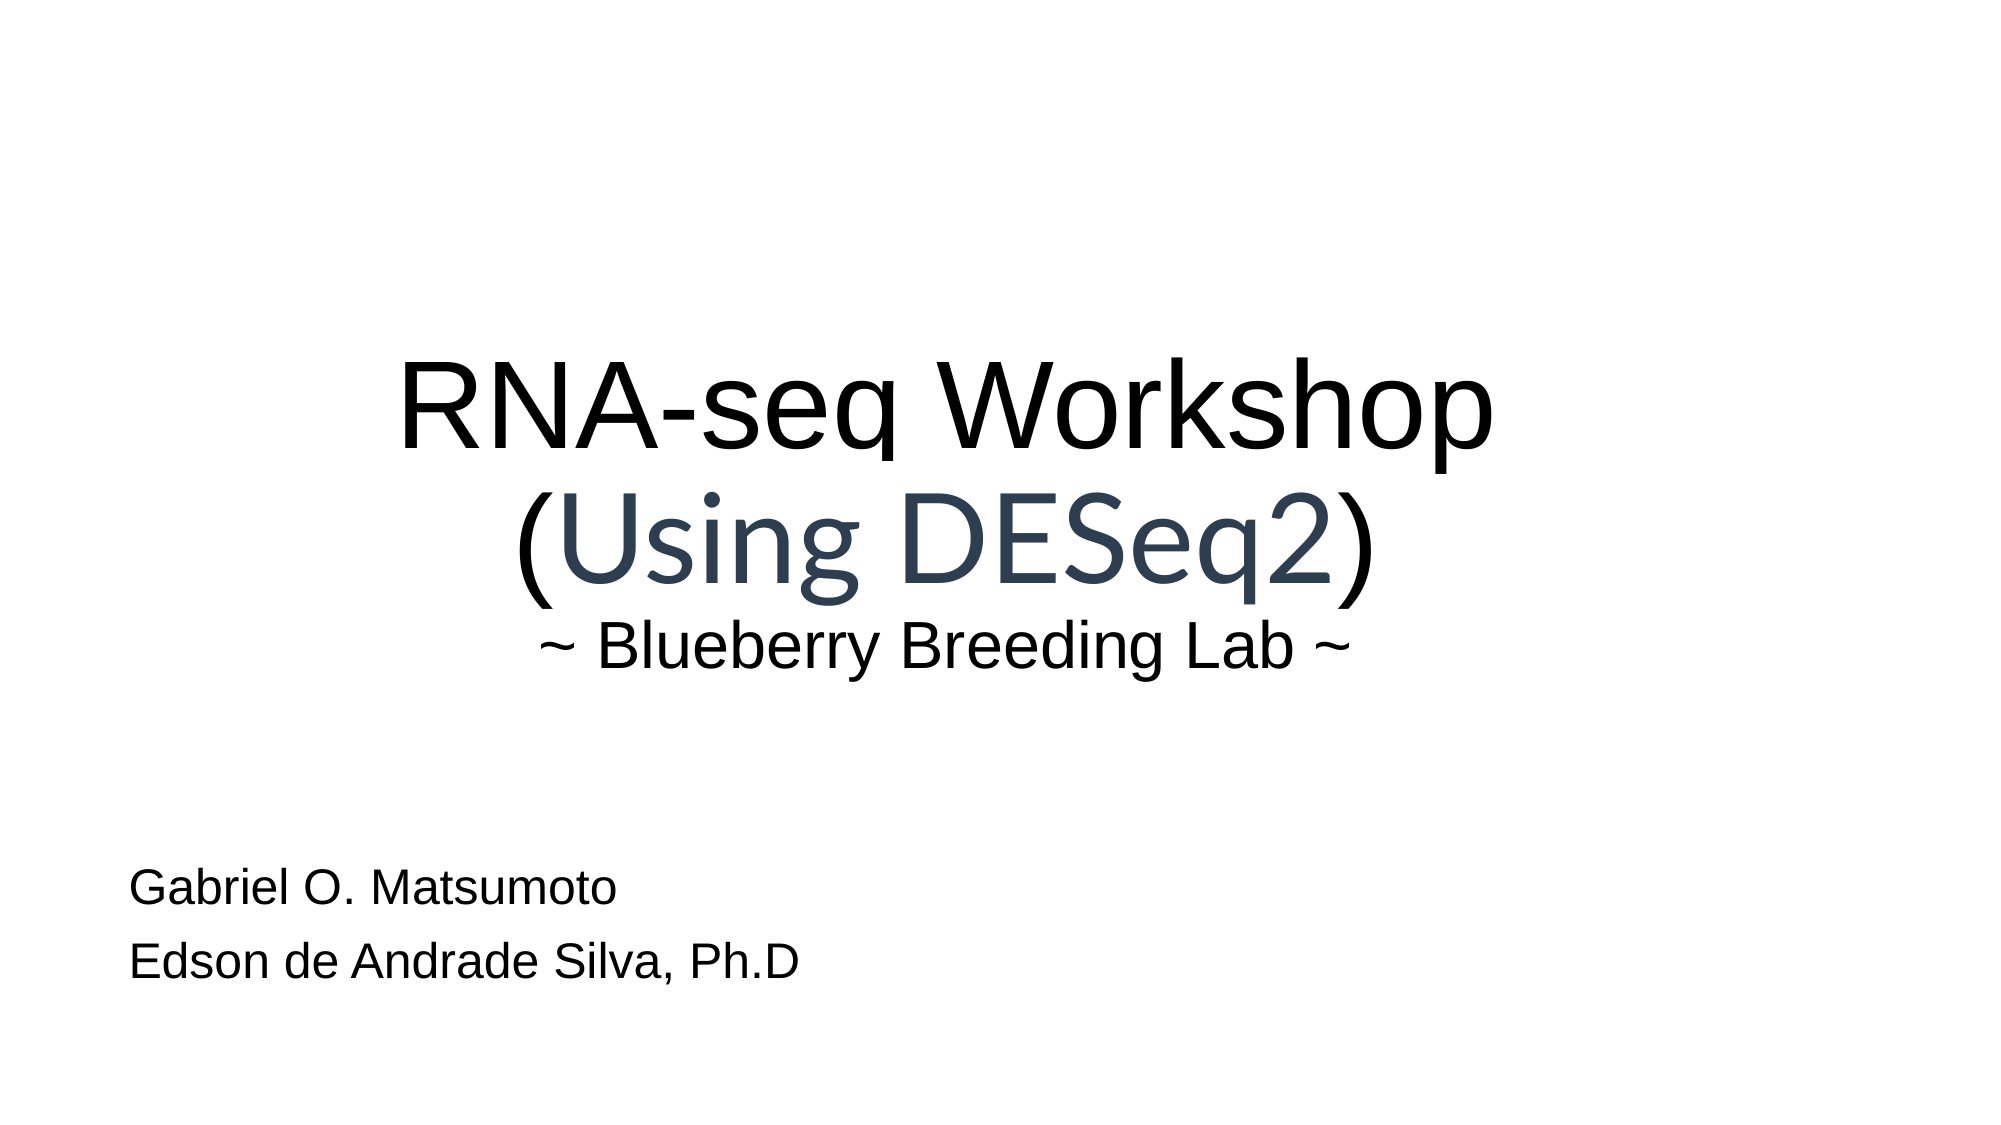

# RNA-seq Workshop (Using DESeq2) ~ Blueberry Breeding Lab ~
Gabriel O. Matsumoto
Edson de Andrade Silva, Ph.D